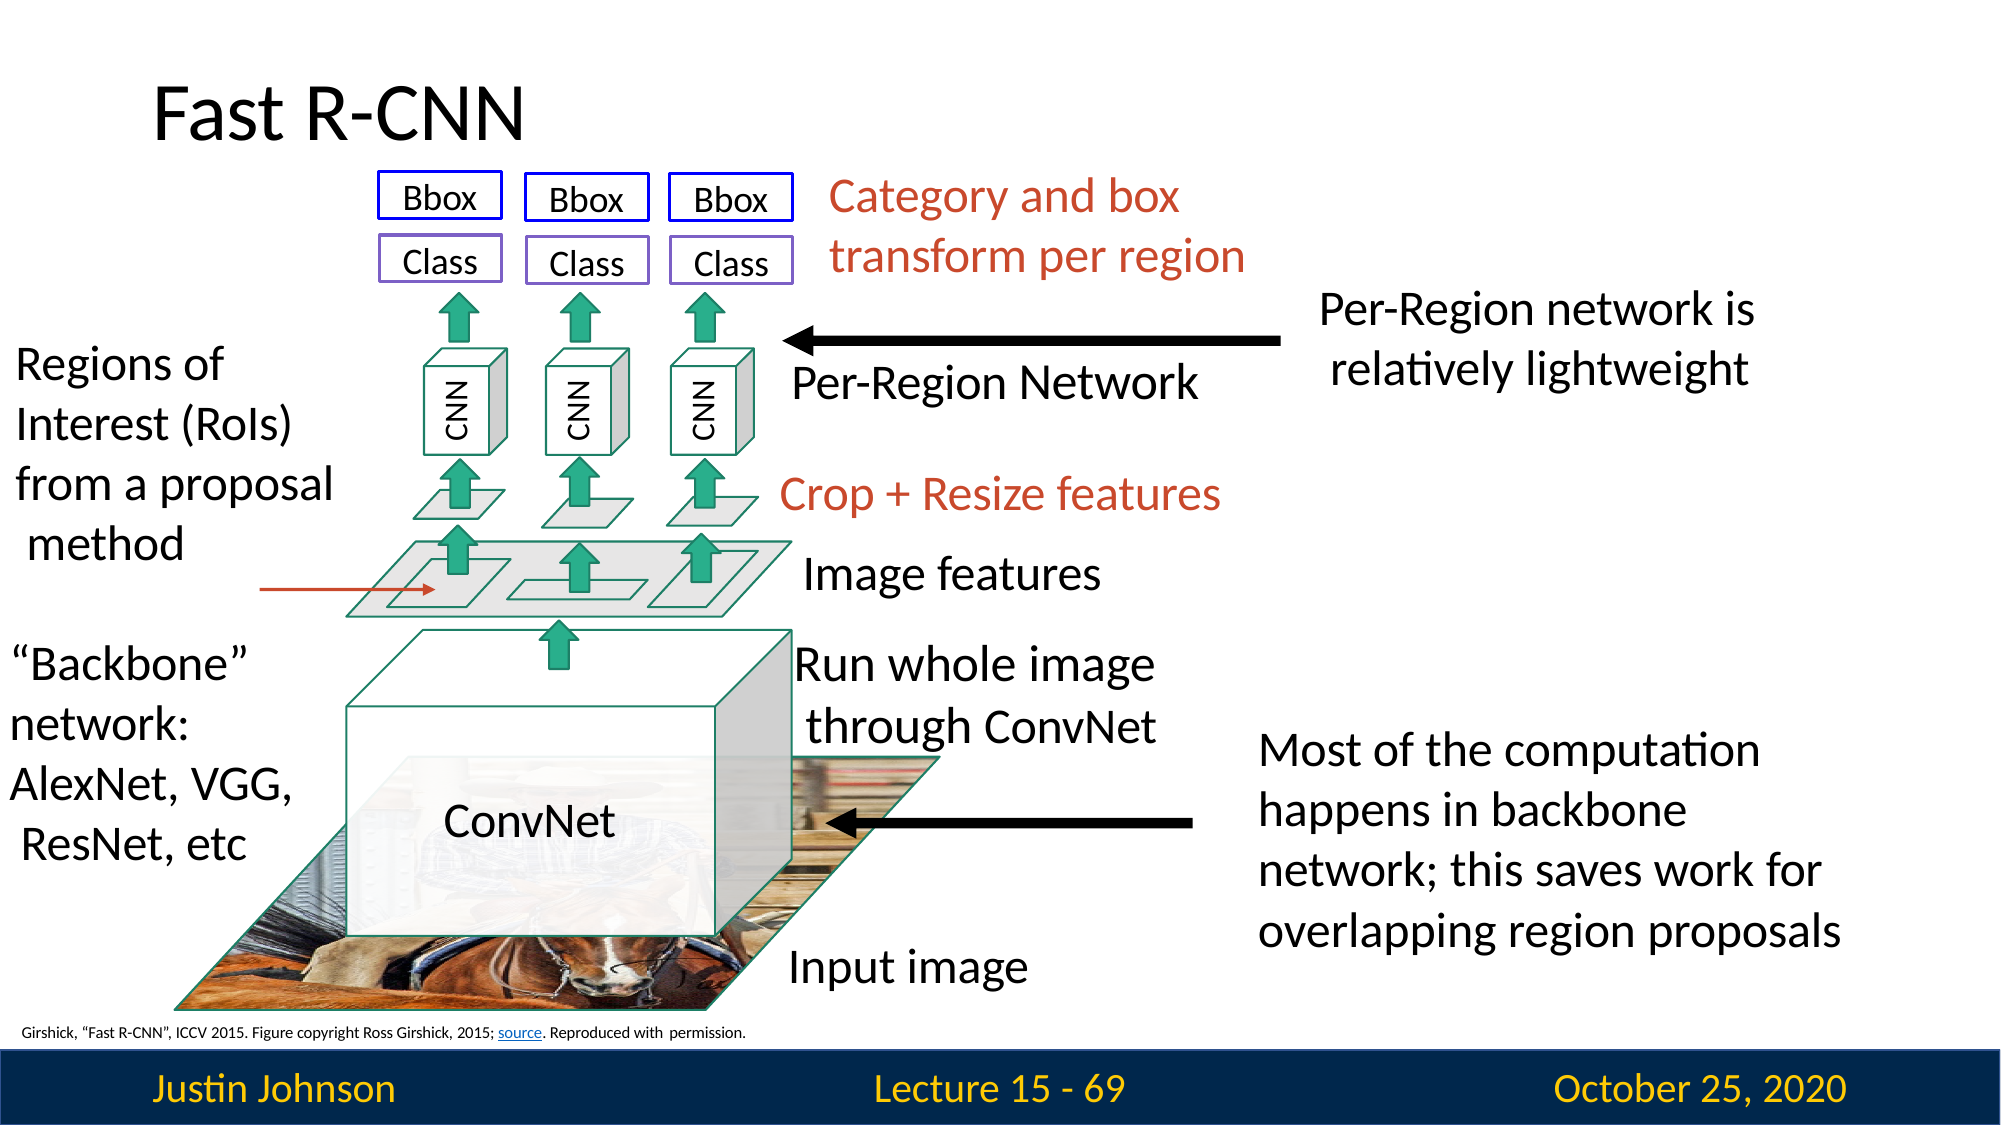

# Fast R-CNN
Category and box  transform per region
Bbox
Bbox
Bbox
Class
Class
Class
Per-Region network is  relatively lightweight

Regions of  Interest (RoIs)  from a proposal  method
Per-Region Network
Crop + Resize features  Image features
Run whole image  through ConvNet

CNN
CNN
CNN

“Backbone”  network:  AlexNet, VGG,  ResNet, etc
Most of the computation  happens in backbone  network; this saves work for
ConvNet
overlapping region proposals
Input image
Girshick, “Fast R-CNN”, ICCV 2015. Figure copyright Ross Girshick, 2015; source. Reproduced with permission.
Justin Johnson
October 25, 2020
Lecture 15 - 69